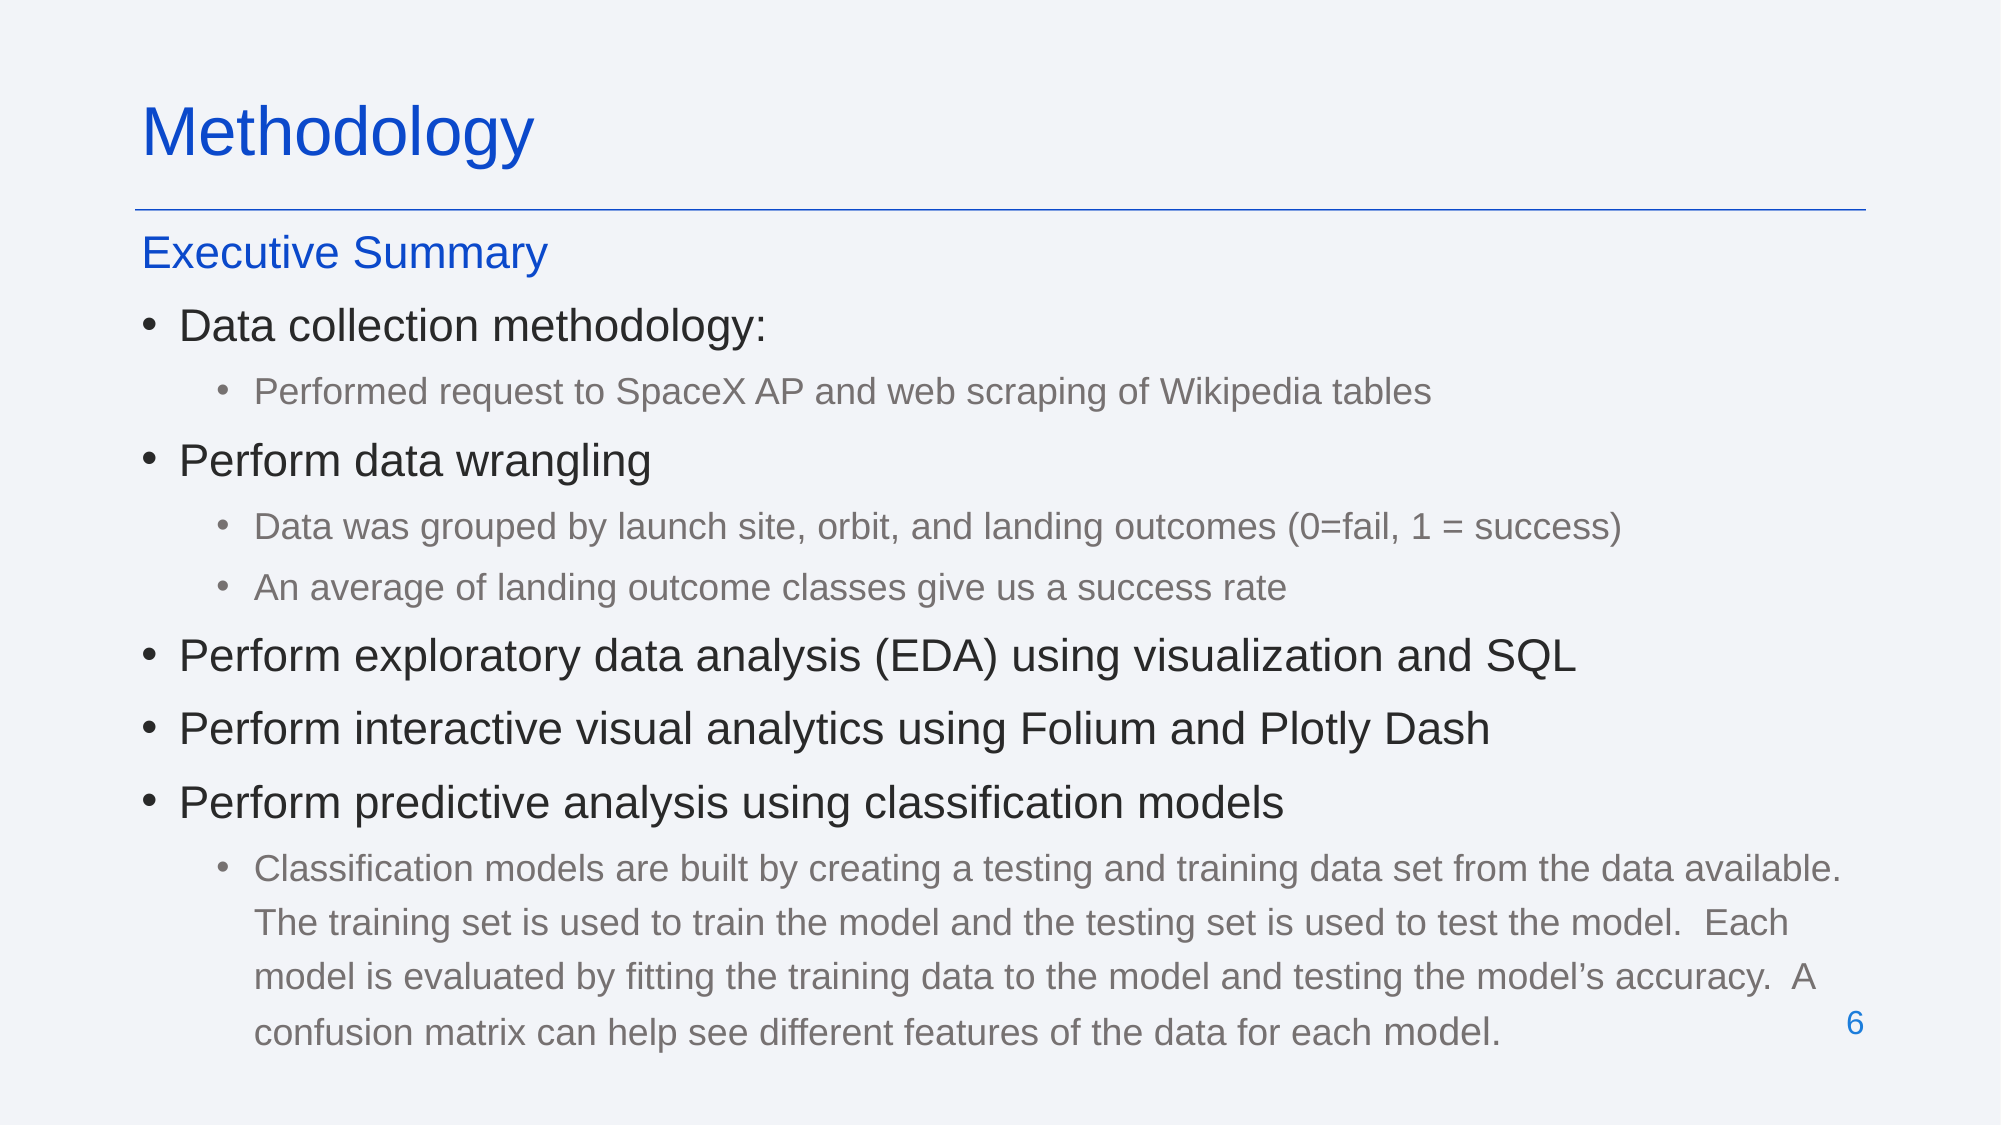

Methodology
Executive Summary
Data collection methodology:
Performed request to SpaceX AP and web scraping of Wikipedia tables
Perform data wrangling
Data was grouped by launch site, orbit, and landing outcomes (0=fail, 1 = success)
An average of landing outcome classes give us a success rate
Perform exploratory data analysis (EDA) using visualization and SQL
Perform interactive visual analytics using Folium and Plotly Dash
Perform predictive analysis using classification models
Classification models are built by creating a testing and training data set from the data available.  The training set is used to train the model and the testing set is used to test the model.  Each model is evaluated by fitting the training data to the model and testing the model’s accuracy.  A confusion matrix can help see different features of the data for each model.
6